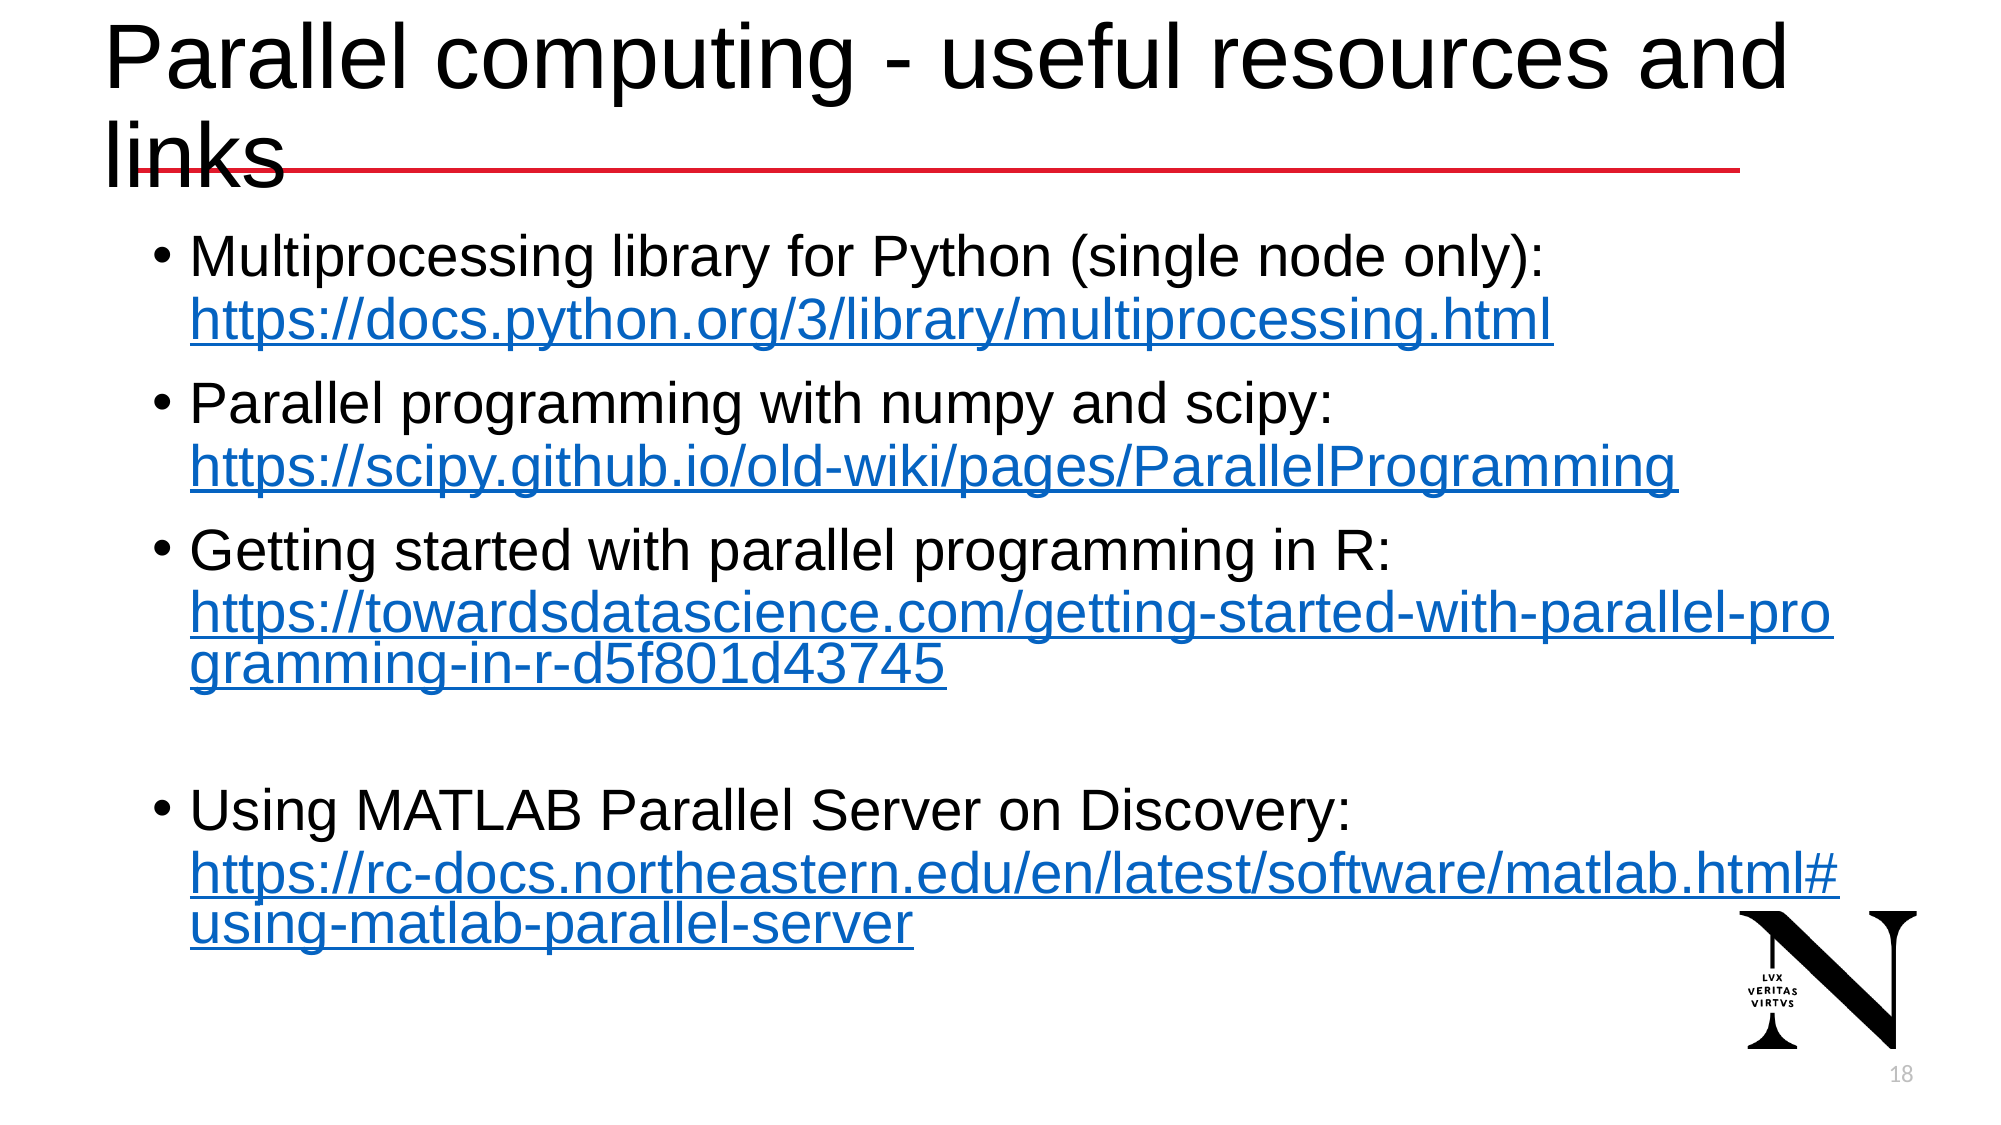

# Parallel computing - useful resources and links
Multiprocessing library for Python (single node only):
https://docs.python.org/3/library/multiprocessing.html
Parallel programming with numpy and scipy:
https://scipy.github.io/old-wiki/pages/ParallelProgramming
Getting started with parallel programming in R:
https://towardsdatascience.com/getting-started-with-parallel-programming-in-r-d5f801d43745
Using MATLAB Parallel Server on Discovery: https://rc-docs.northeastern.edu/en/latest/software/matlab.html#using-matlab-parallel-server

18